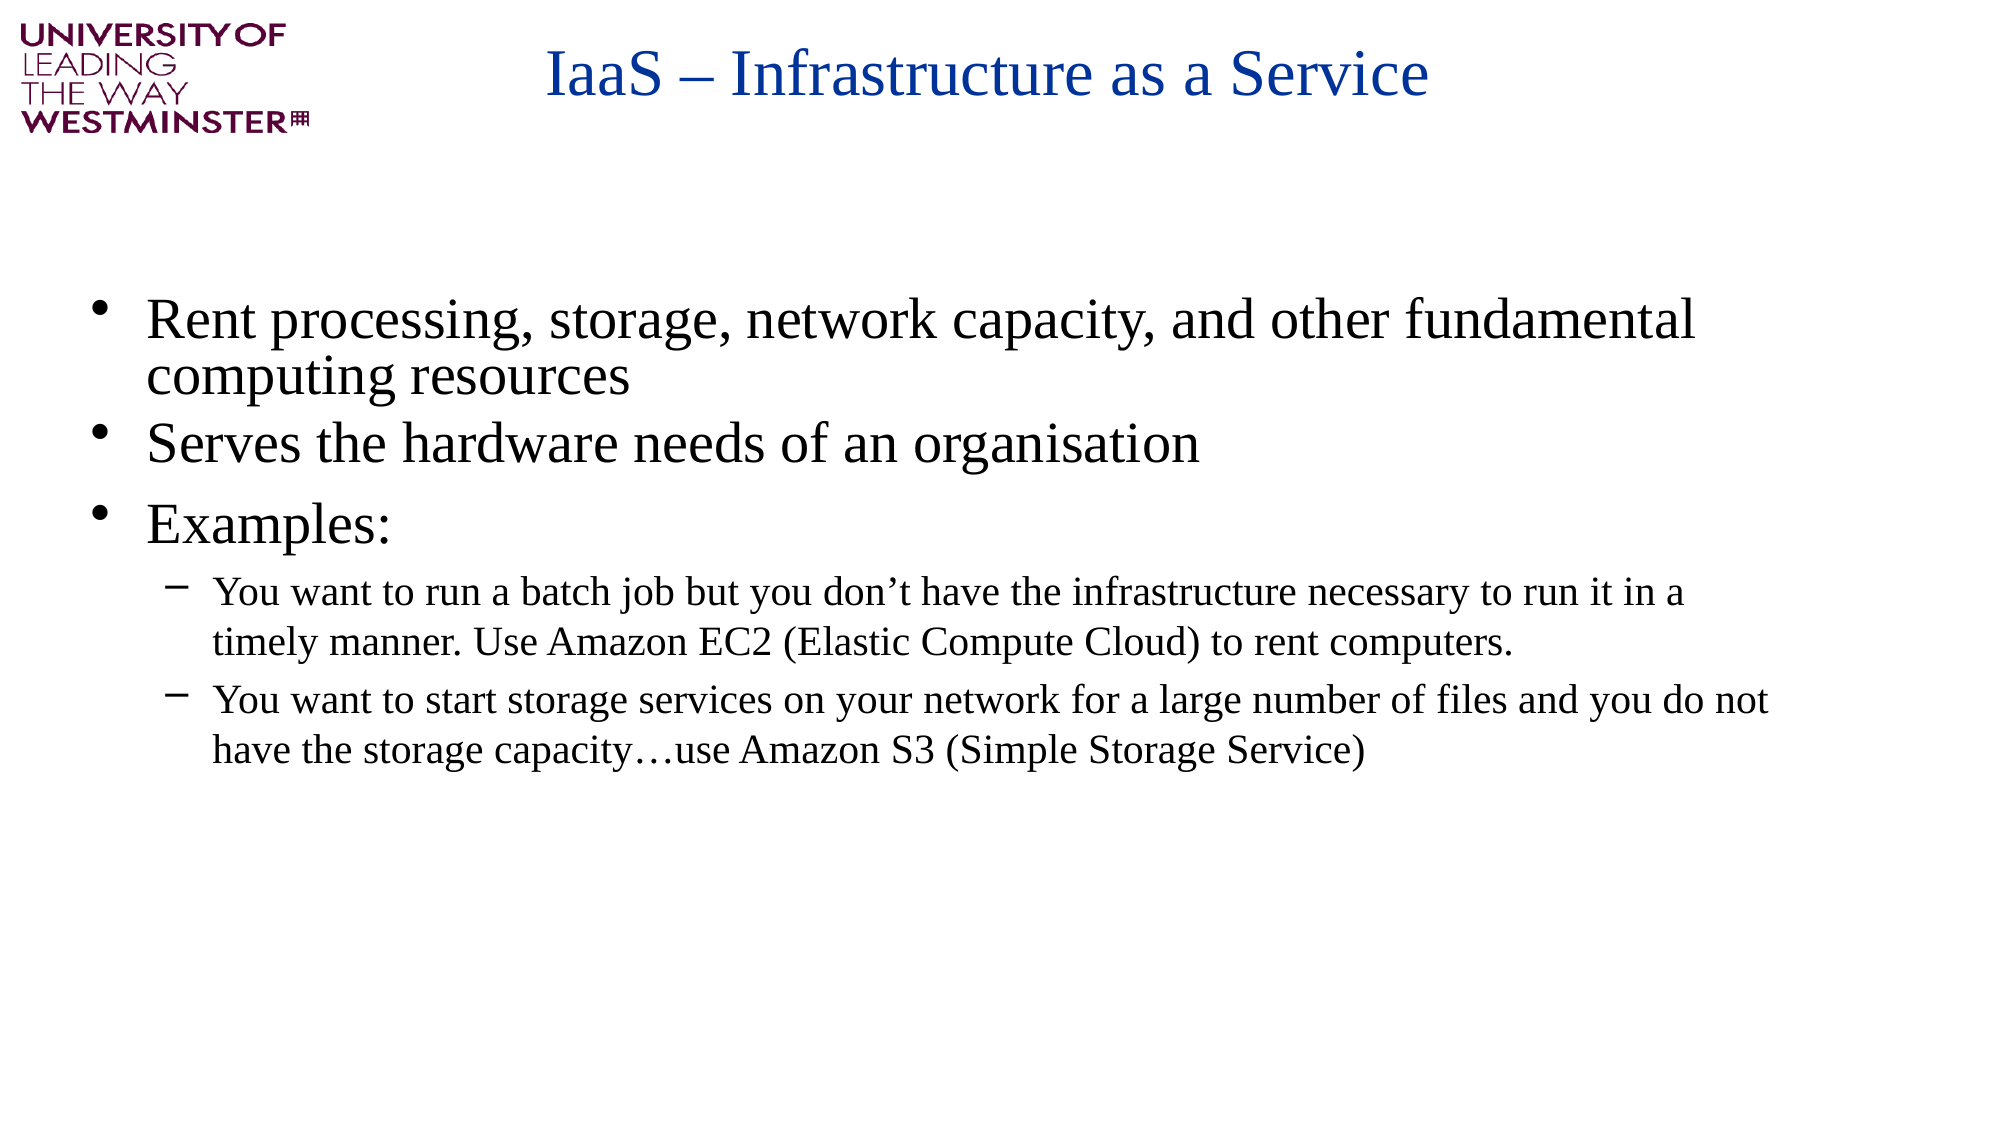

IaaS – Infrastructure as a Service
Rent processing, storage, network capacity, and other fundamental computing resources
Serves the hardware needs of an organisation
Examples:
You want to run a batch job but you don’t have the infrastructure necessary to run it in a timely manner. Use Amazon EC2 (Elastic Compute Cloud) to rent computers.
You want to start storage services on your network for a large number of files and you do not have the storage capacity…use Amazon S3 (Simple Storage Service)